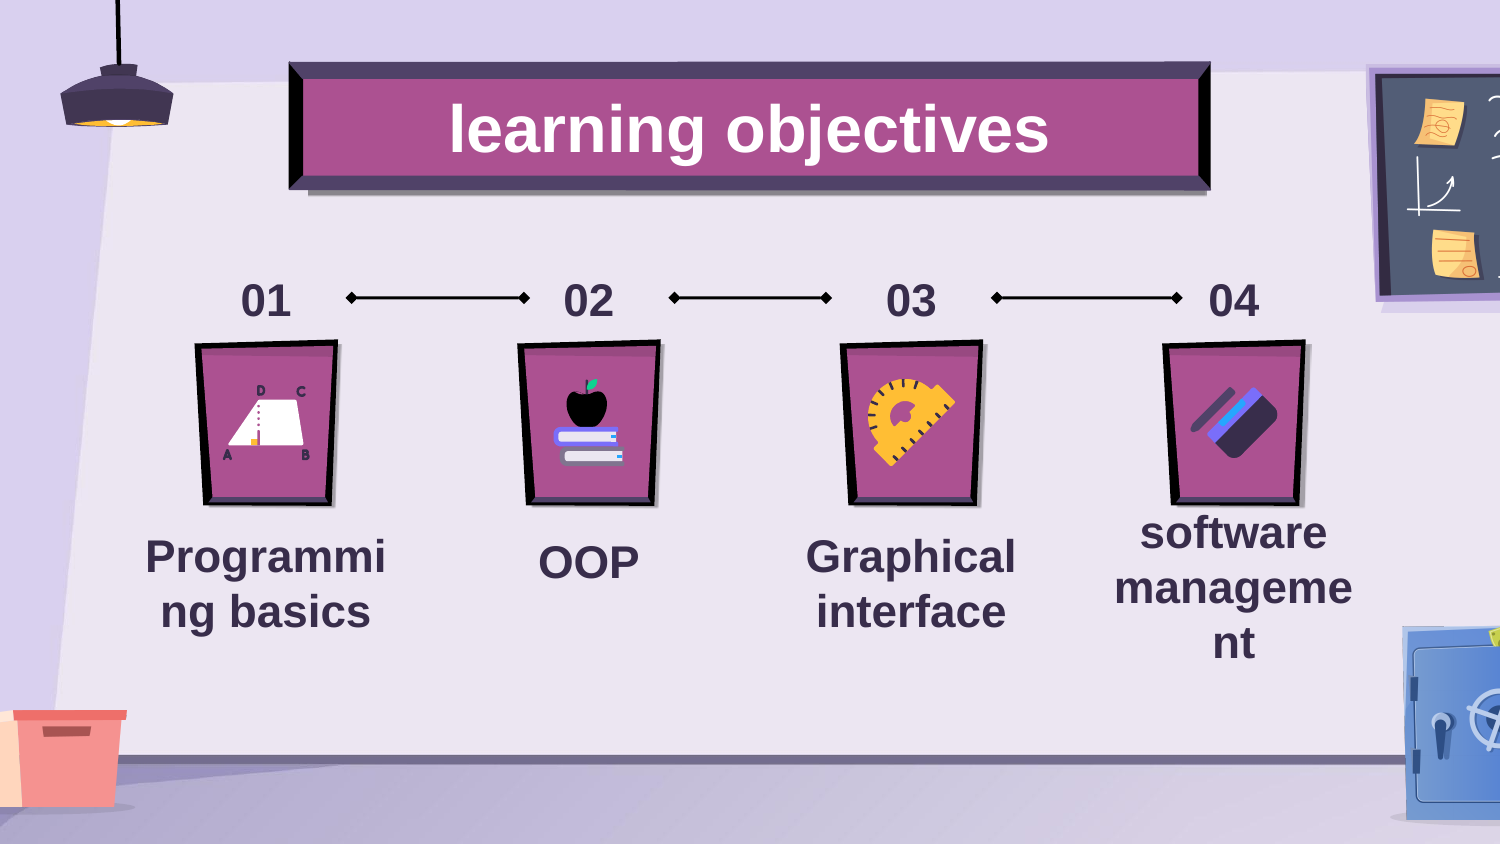

learning objectives
02
03
04
01

OOP
Programming basics
Graphical interface
software management